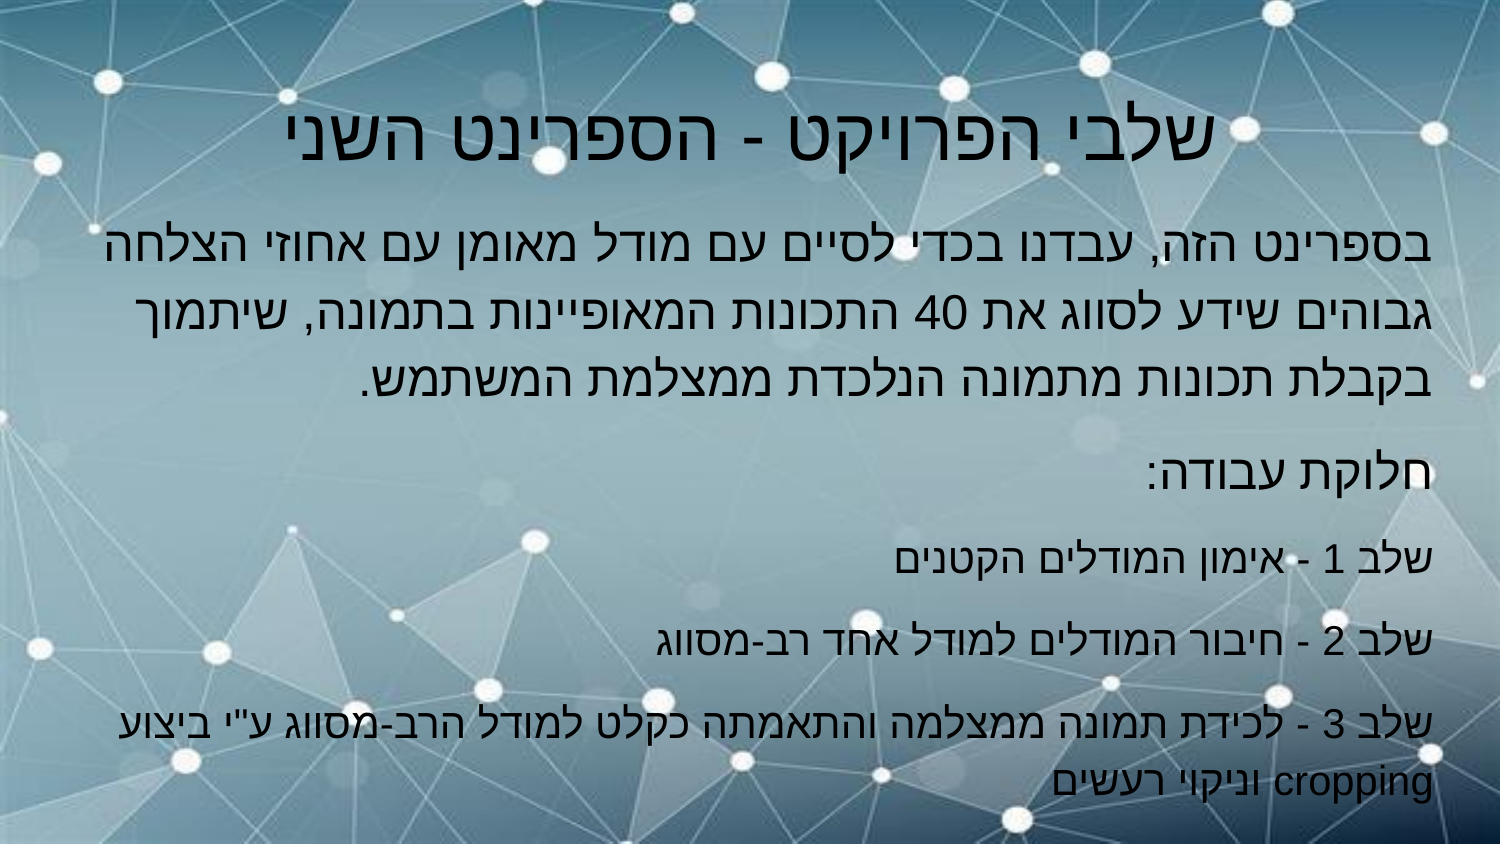

# שלבי הפרויקט - הספרינט השני
בספרינט הזה, עבדנו בכדי לסיים עם מודל מאומן עם אחוזי הצלחה גבוהים שידע לסווג את 40 התכונות המאופיינות בתמונה, שיתמוך בקבלת תכונות מתמונה הנלכדת ממצלמת המשתמש.
חלוקת עבודה:
שלב 1 - אימון המודלים הקטנים
שלב 2 - חיבור המודלים למודל אחד רב-מסווג
שלב 3 - לכידת תמונה ממצלמה והתאמתה כקלט למודל הרב-מסווג ע"י ביצוע cropping וניקוי רעשים